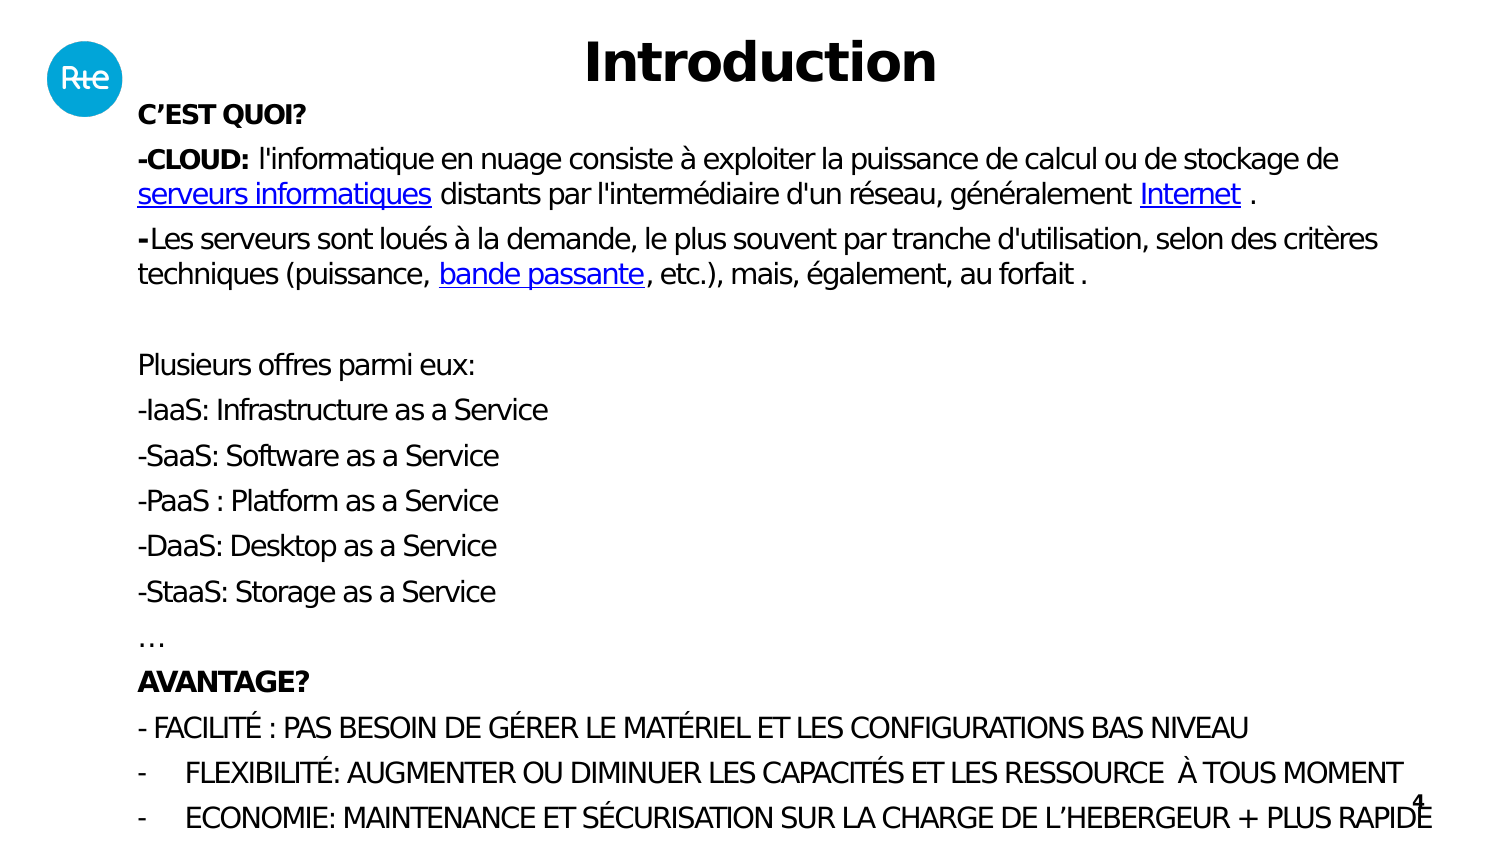

Introduction
C’est Quoi?
-Cloud: l'informatique en nuage consiste à exploiter la puissance de calcul ou de stockage de serveurs informatiques distants par l'intermédiaire d'un réseau, généralement Internet .
-Les serveurs sont loués à la demande, le plus souvent par tranche d'utilisation, selon des critères techniques (puissance, bande passante, etc.), mais, également, au forfait .

Plusieurs offres parmi eux:
-IaaS: Infrastructure as a Service
-SaaS: Software as a Service
-PaaS : Platform as a Service
-DaaS: Desktop as a Service
-StaaS: Storage as a Service
…
Avantage?
- Facilité : Pas besoin de gérer le matériel et les Configurations bas niveau
Flexibilité: Augmenter ou diminuer les capacités et les ressource  à tous moment
Economie: Maintenance et Sécurisation sur la charge de l’hebergeur + plus rapide

4